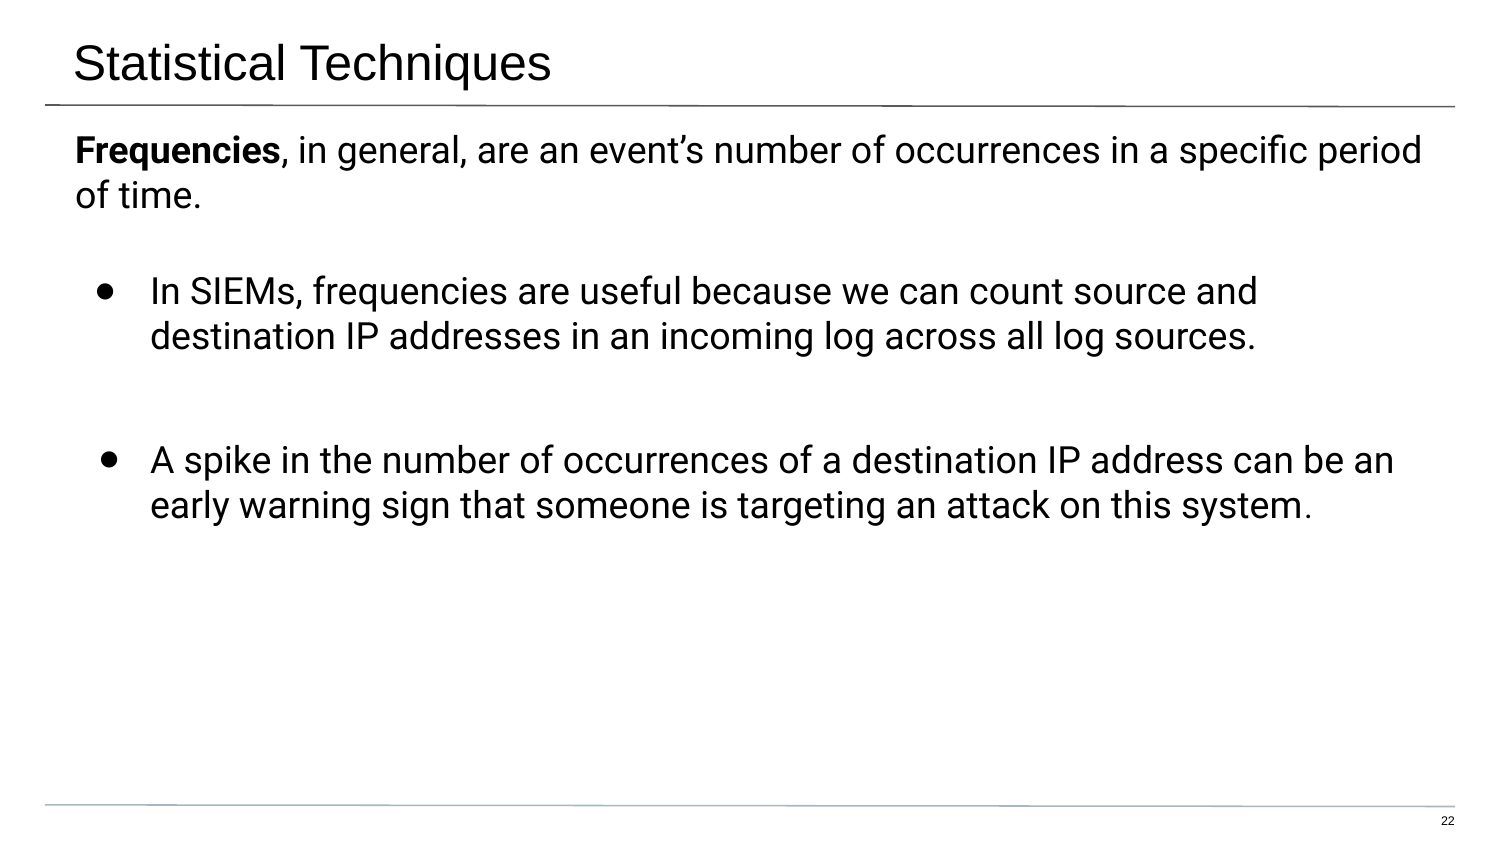

# Statistical Techniques
Frequencies, in general, are an event’s number of occurrences in a specific period of time.

In SIEMs, frequencies are useful because we can count source and destination IP addresses in an incoming log across all log sources.

A spike in the number of occurrences of a destination IP address can be an early warning sign that someone is targeting an attack on this system.

22